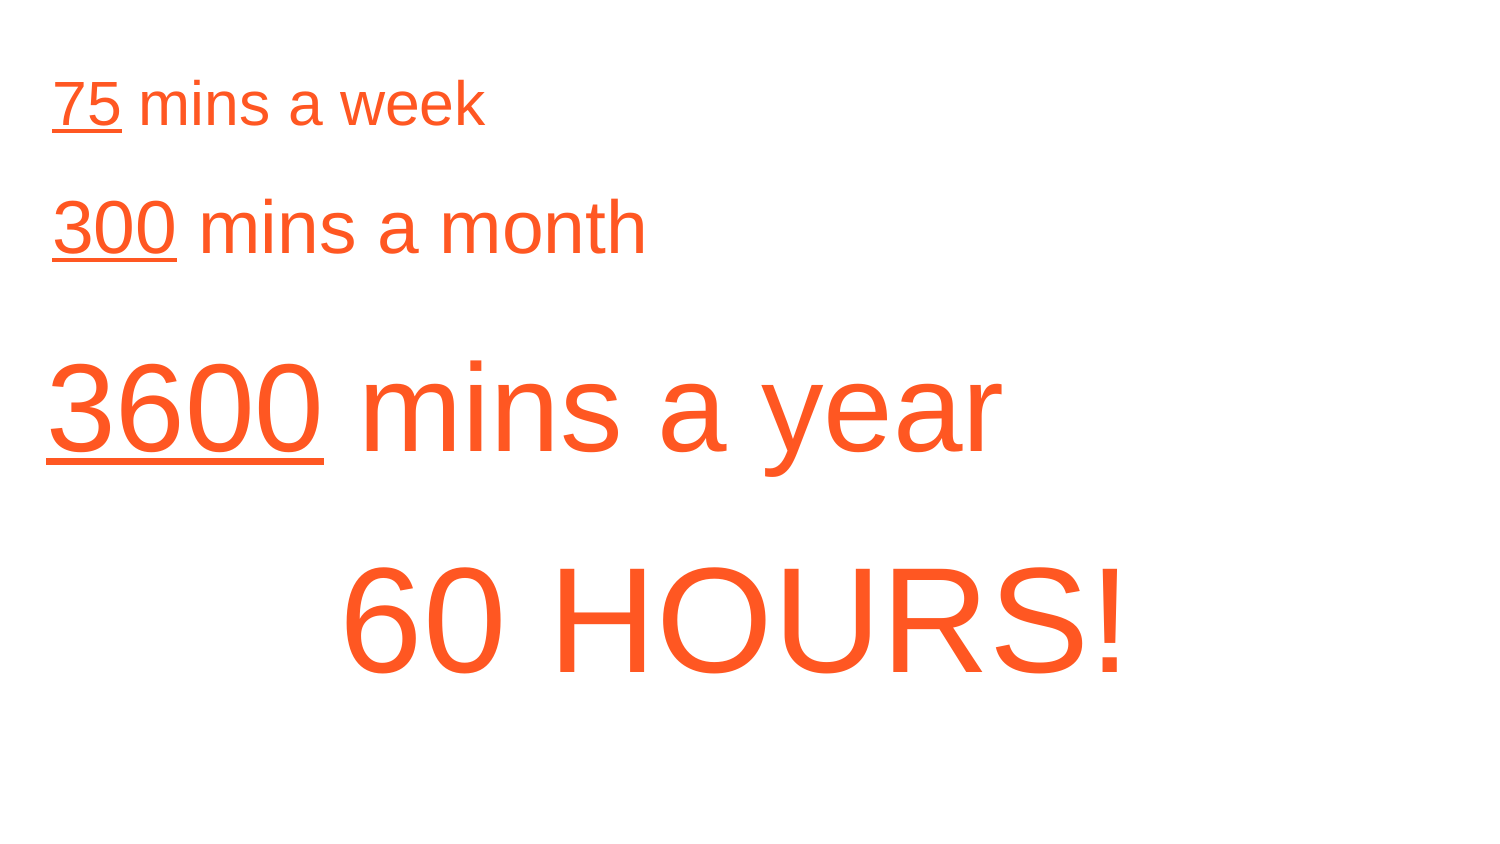

75 mins a week
300 mins a month
# 3600 mins a year
60 HOURS!